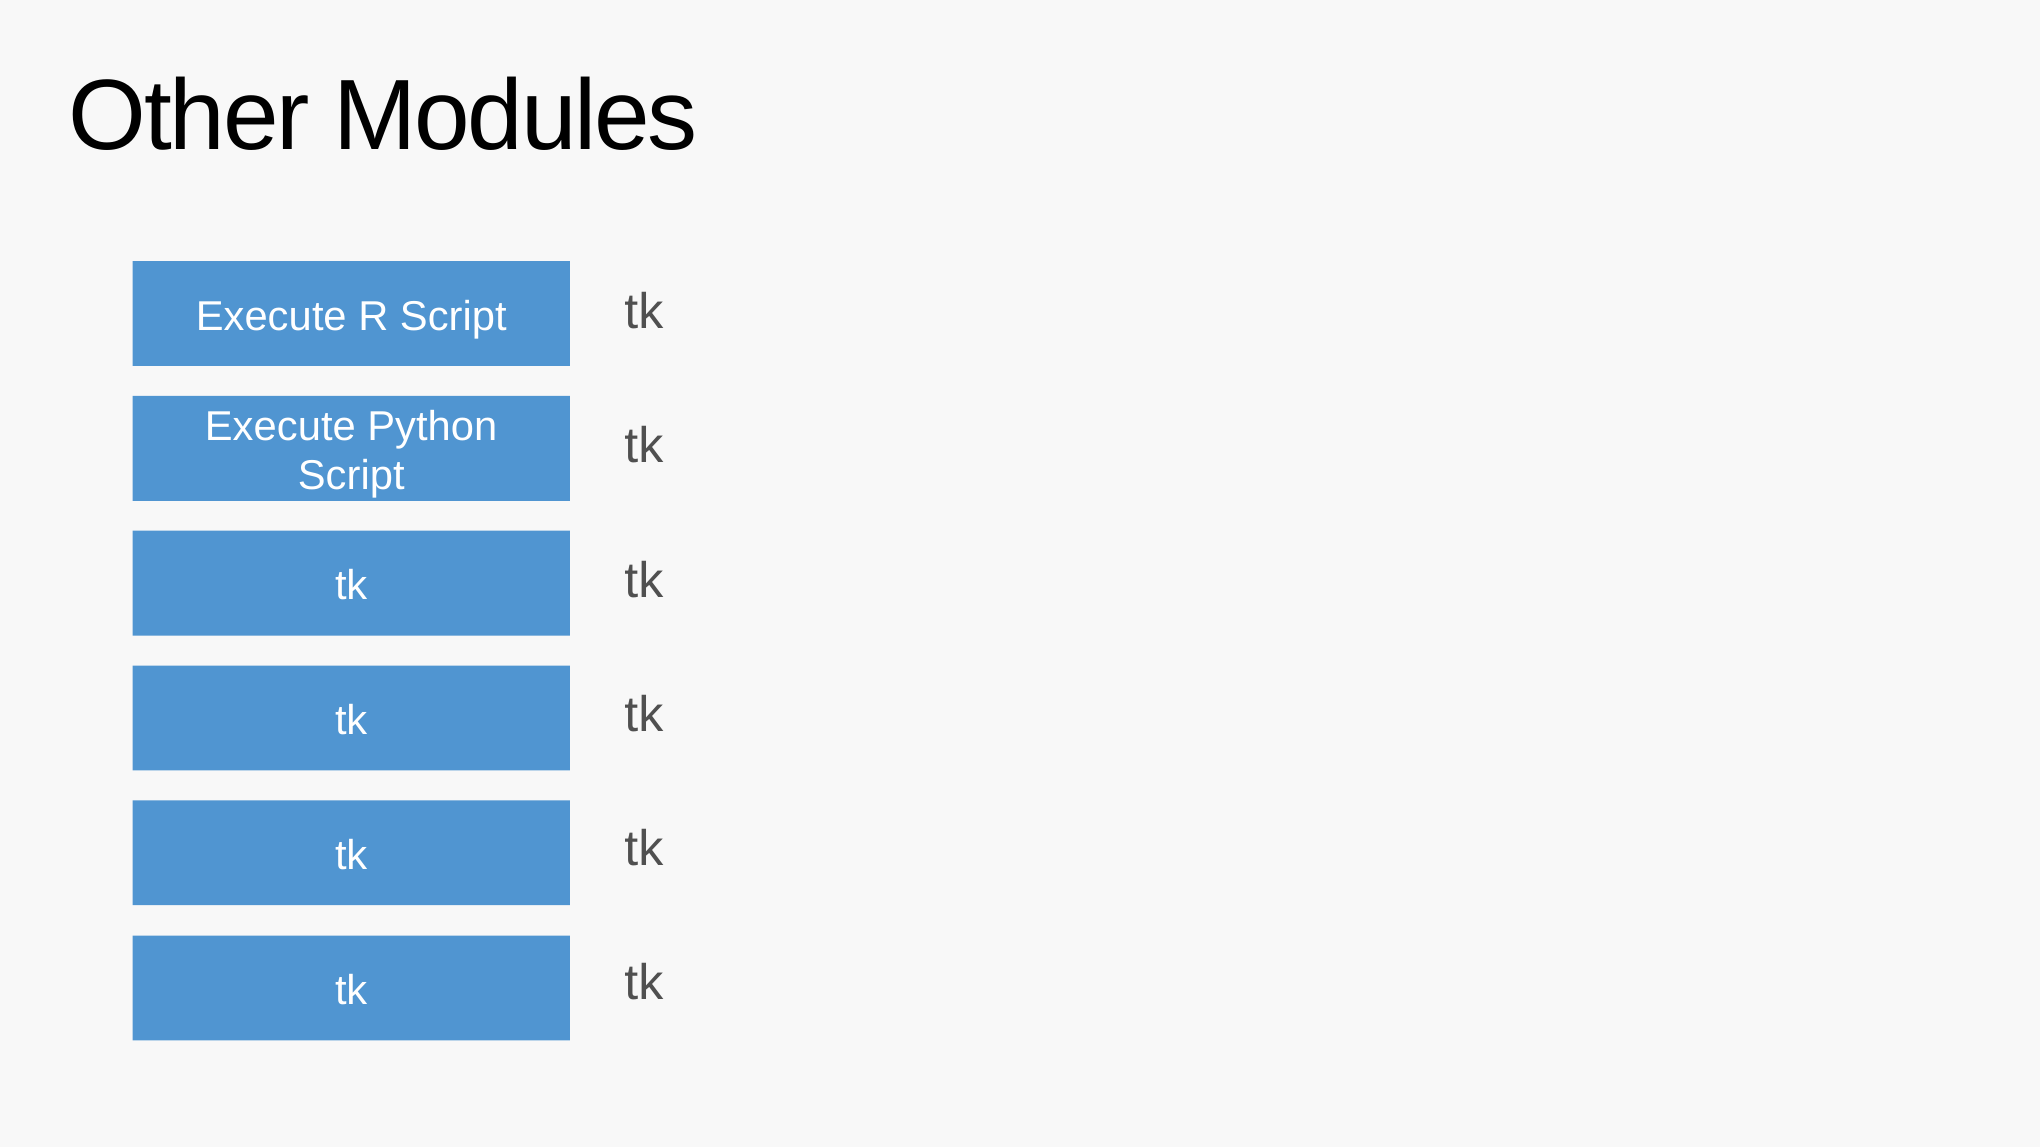

# Other Modules
Execute R Script
tk
tk
Execute Python Script
tk
tk
tk
tk
tk
tk
tk
tk